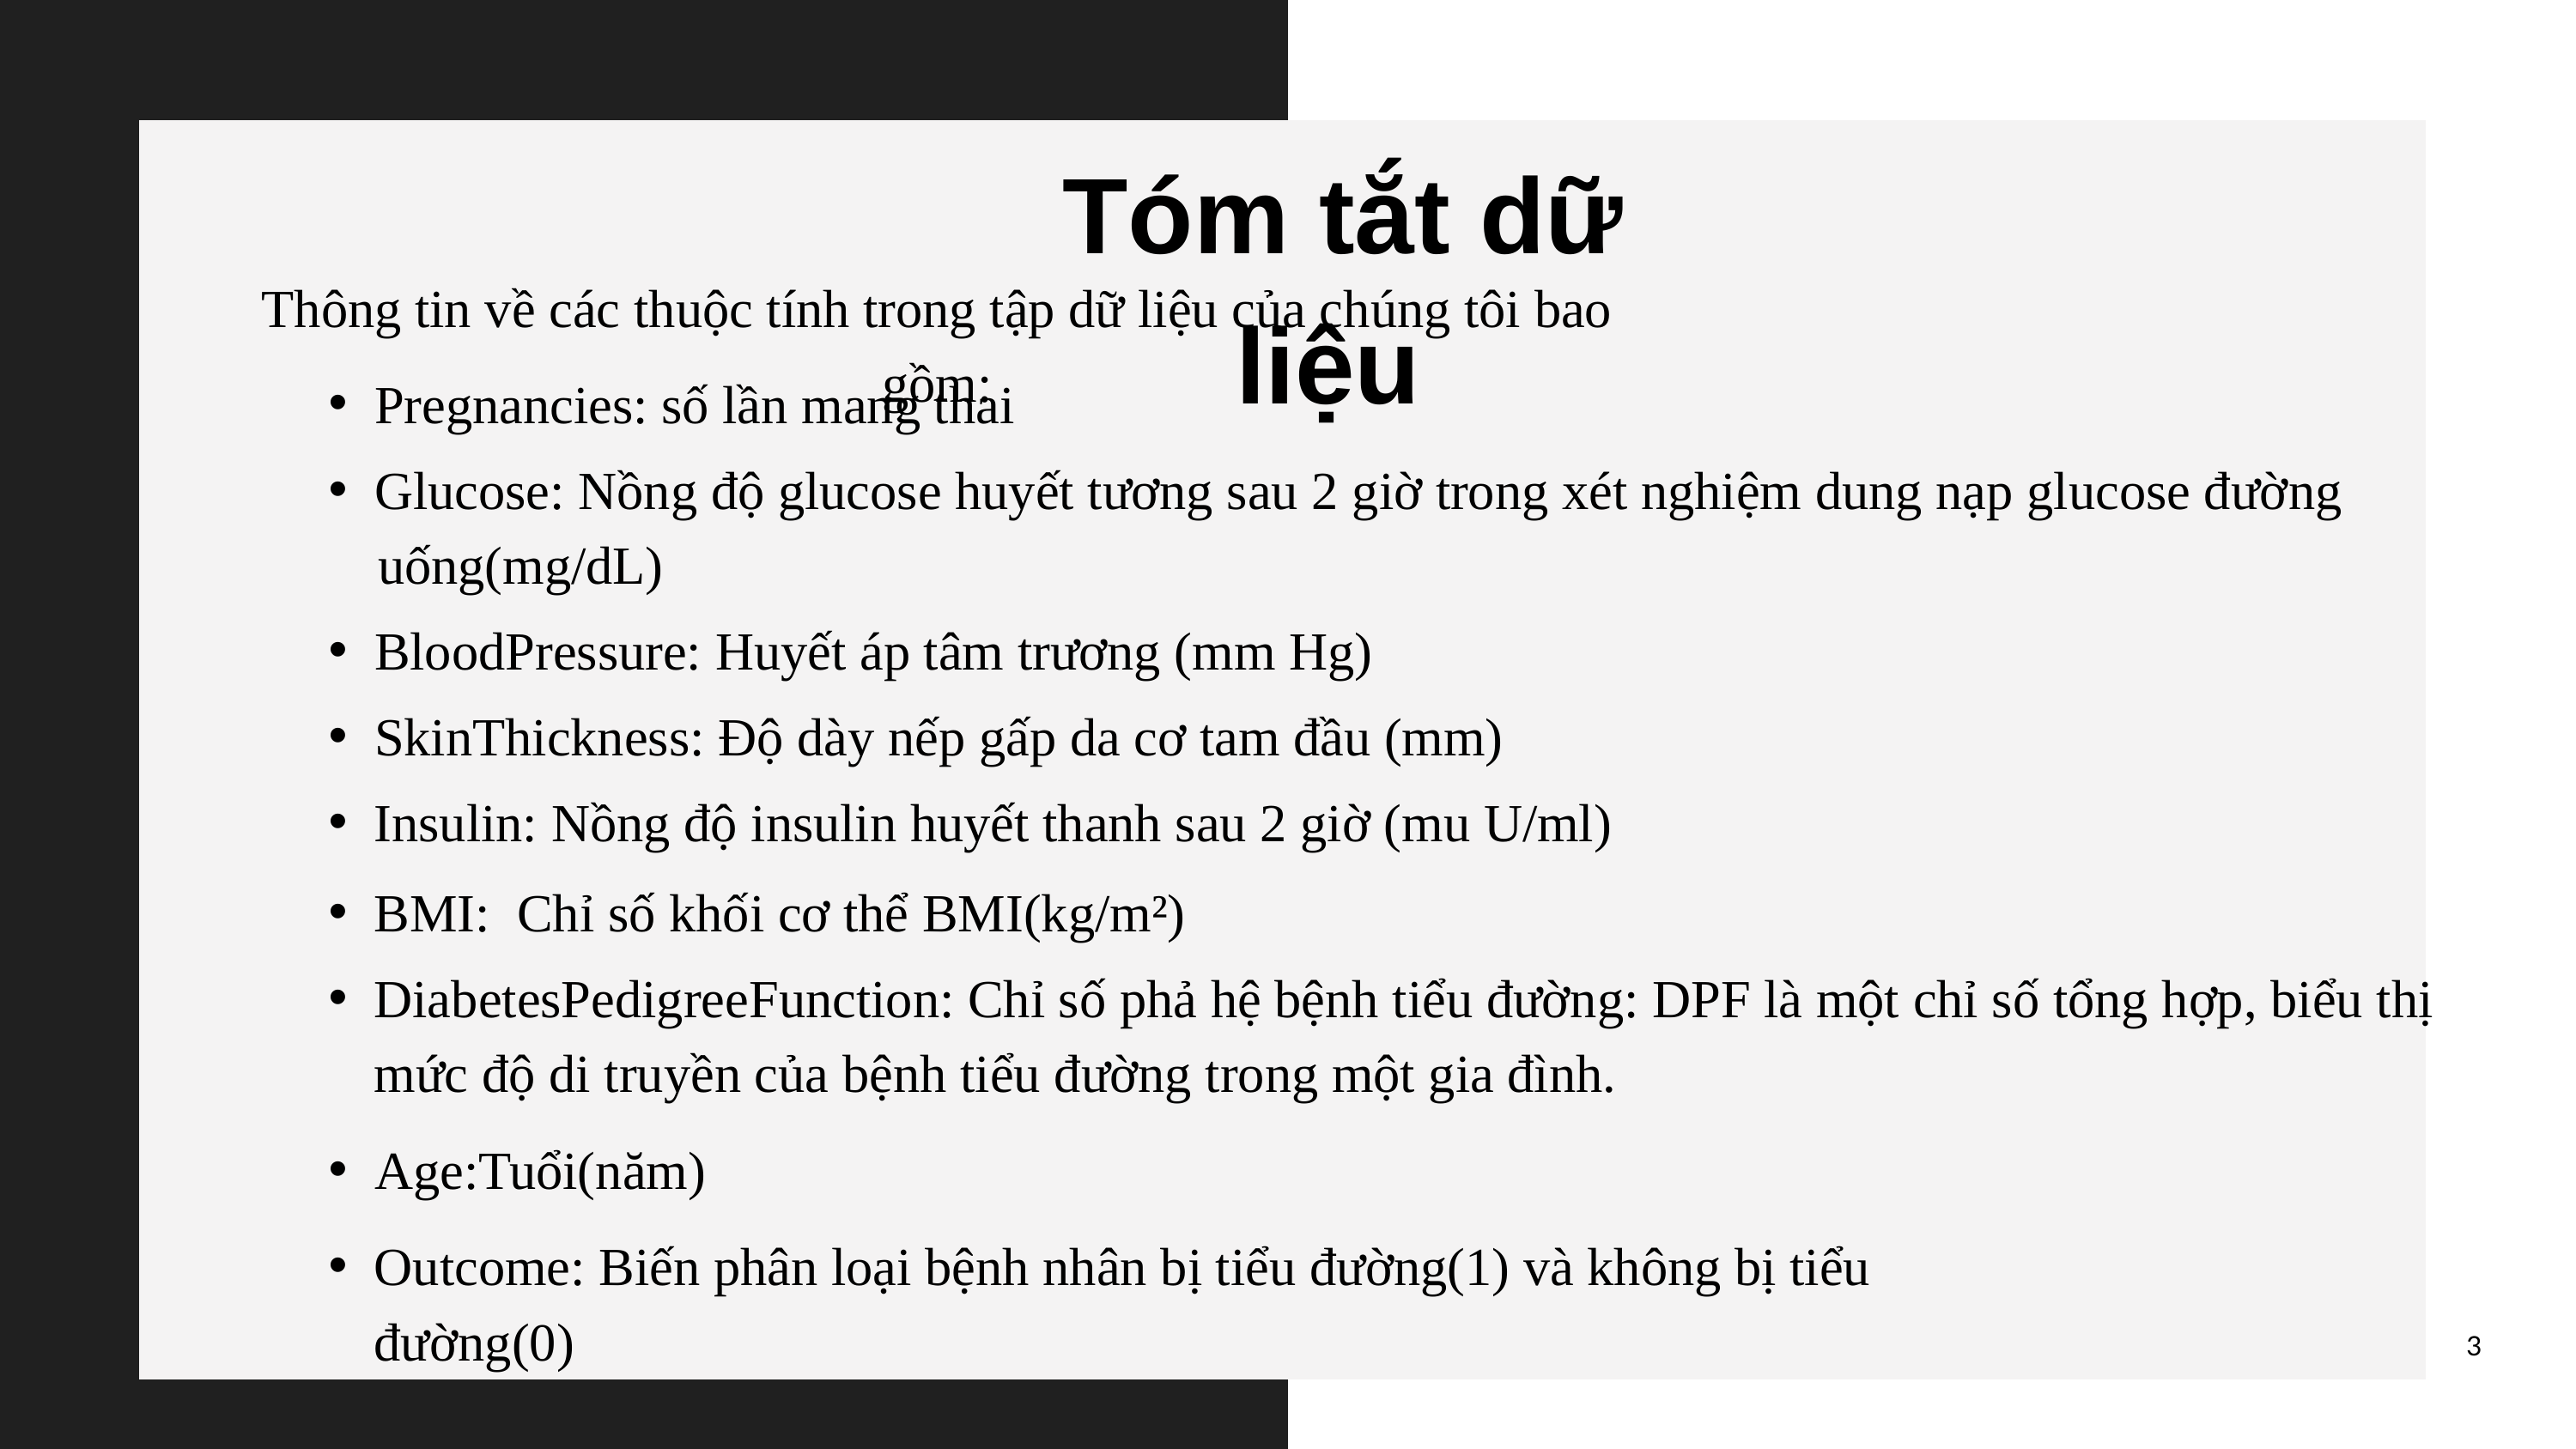

Tóm tắt dữ liệu
Thông tin về các thuộc tính trong tập dữ liệu của chúng tôi bao gồm:
Pregnancies: số lần mang thai
Glucose: Nồng độ glucose huyết tương sau 2 giờ trong xét nghiệm dung nạp glucose đường
       uống(mg/dL)
BloodPressure: Huyết áp tâm trương (mm Hg)
SkinThickness: Độ dày nếp gấp da cơ tam đầu (mm)
Insulin: Nồng độ insulin huyết thanh sau 2 giờ (mu U/ml)
BMI:  Chỉ số khối cơ thể BMI(kg/m²)
DiabetesPedigreeFunction: Chỉ số phả hệ bệnh tiểu đường: DPF là một chỉ số tổng hợp, biểu thị mức độ di truyền của bệnh tiểu đường trong một gia đình.
Age:Tuổi(năm)
Outcome: Biến phân loại bệnh nhân bị tiểu đường(1) và không bị tiểu đường(0)

3